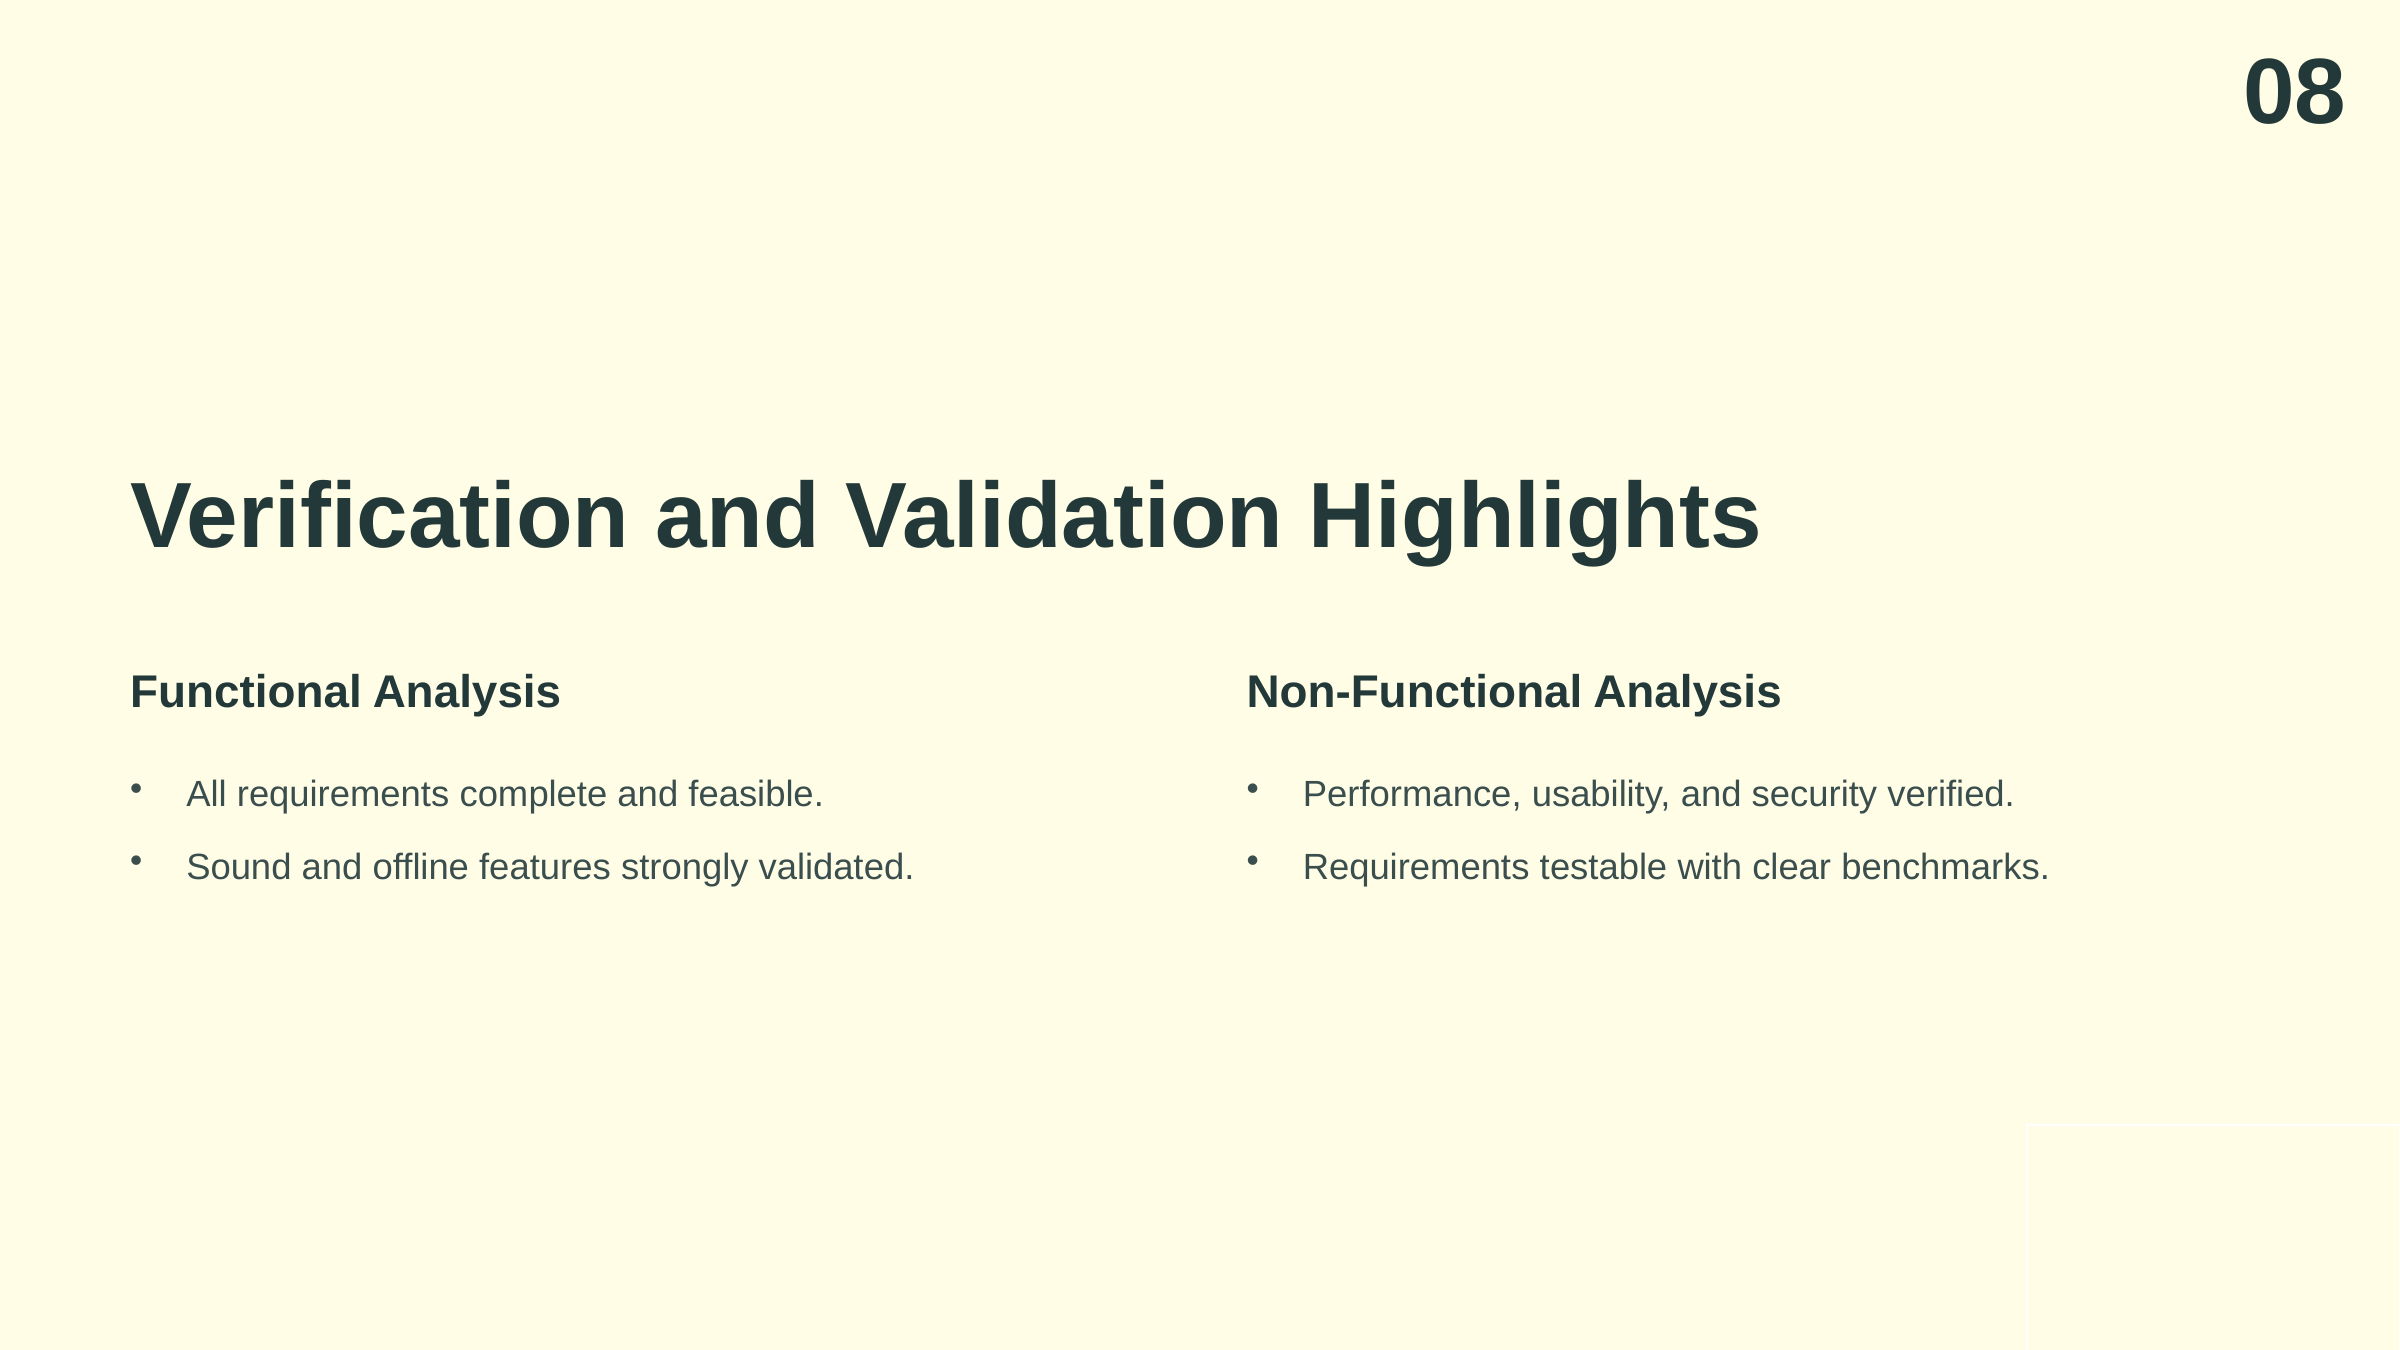

08
Verification and Validation Highlights
Functional Analysis
Non-Functional Analysis
All requirements complete and feasible.
Performance, usability, and security verified.
Sound and offline features strongly validated.
Requirements testable with clear benchmarks.